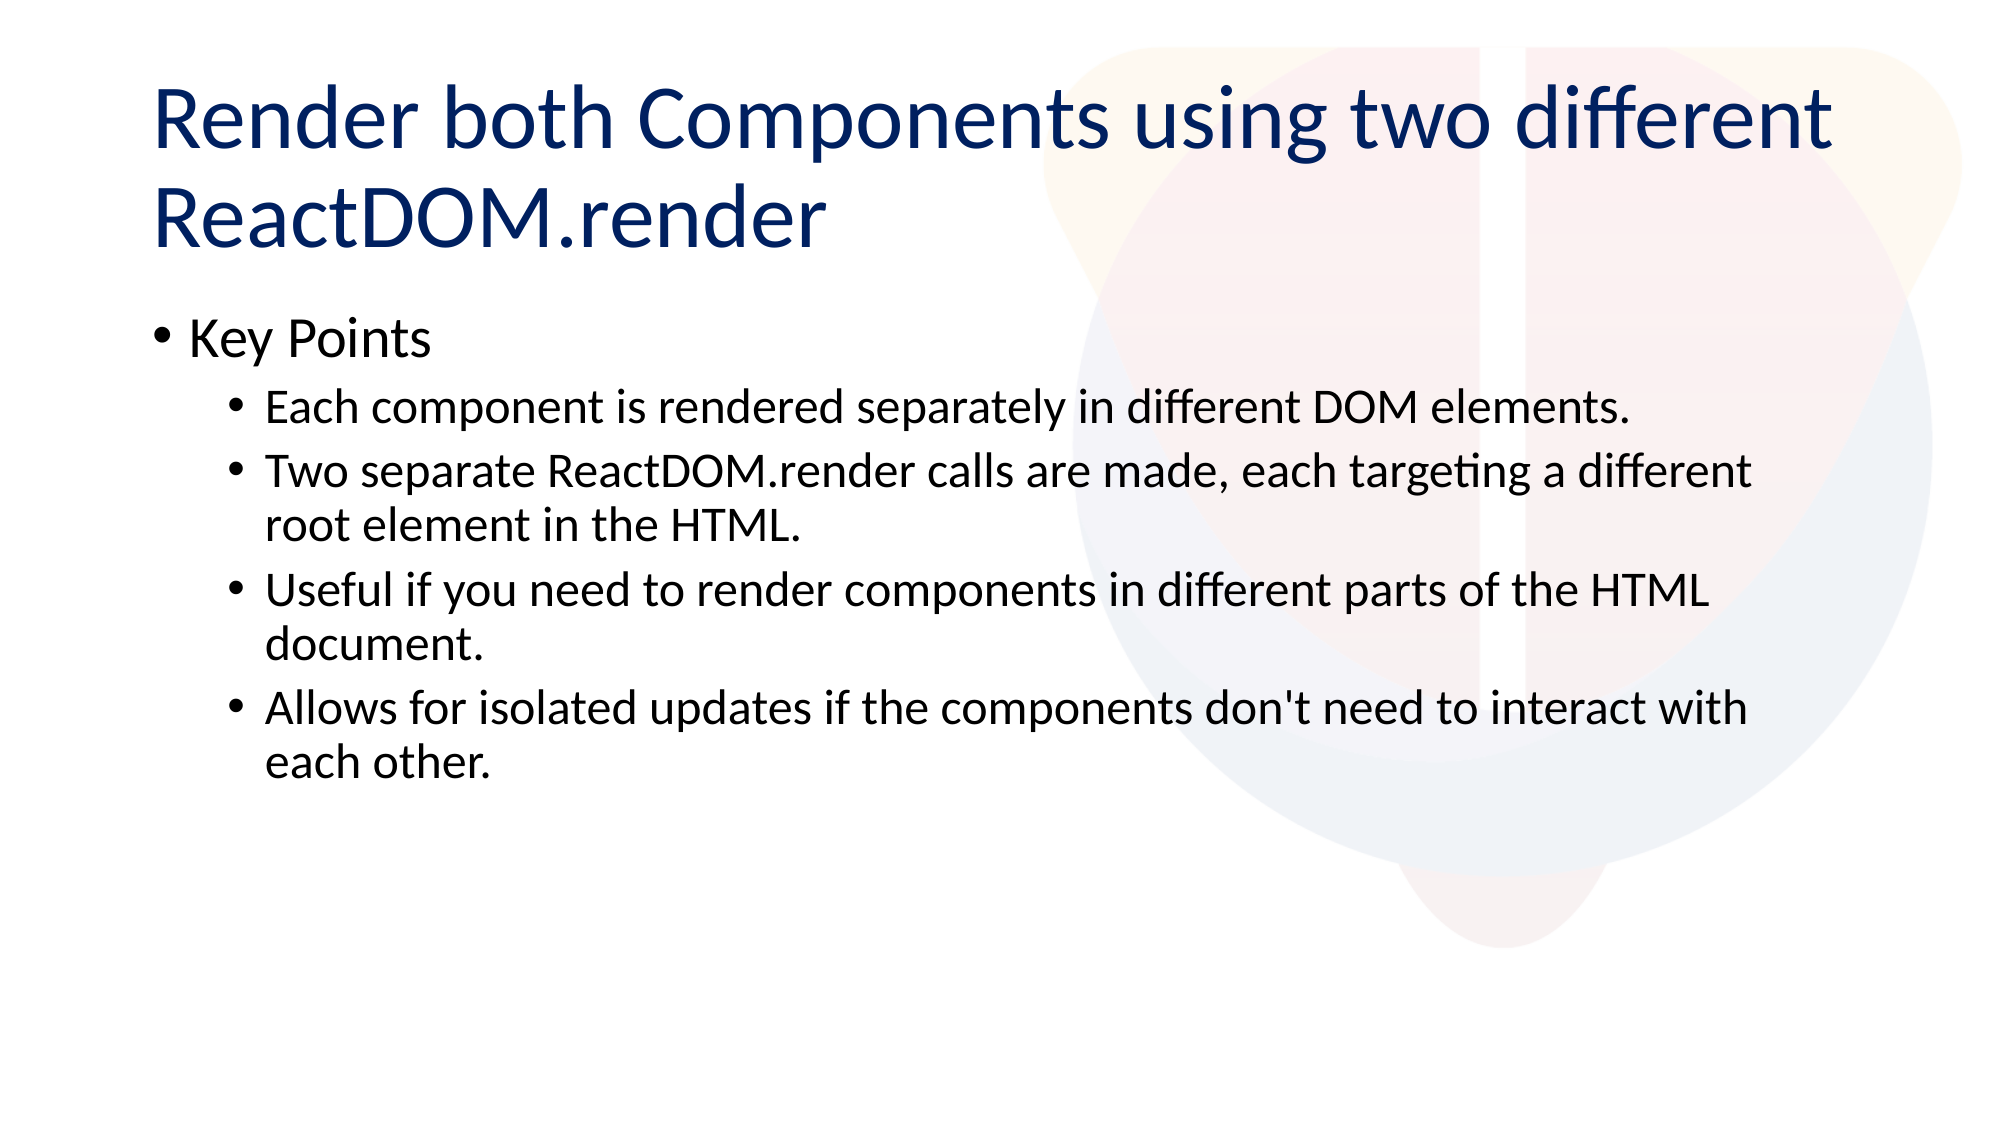

# Render both Components using two different ReactDOM.render
Key Points
Each component is rendered separately in different DOM elements.
Two separate ReactDOM.render calls are made, each targeting a different root element in the HTML.
Useful if you need to render components in different parts of the HTML document.
Allows for isolated updates if the components don't need to interact with each other.